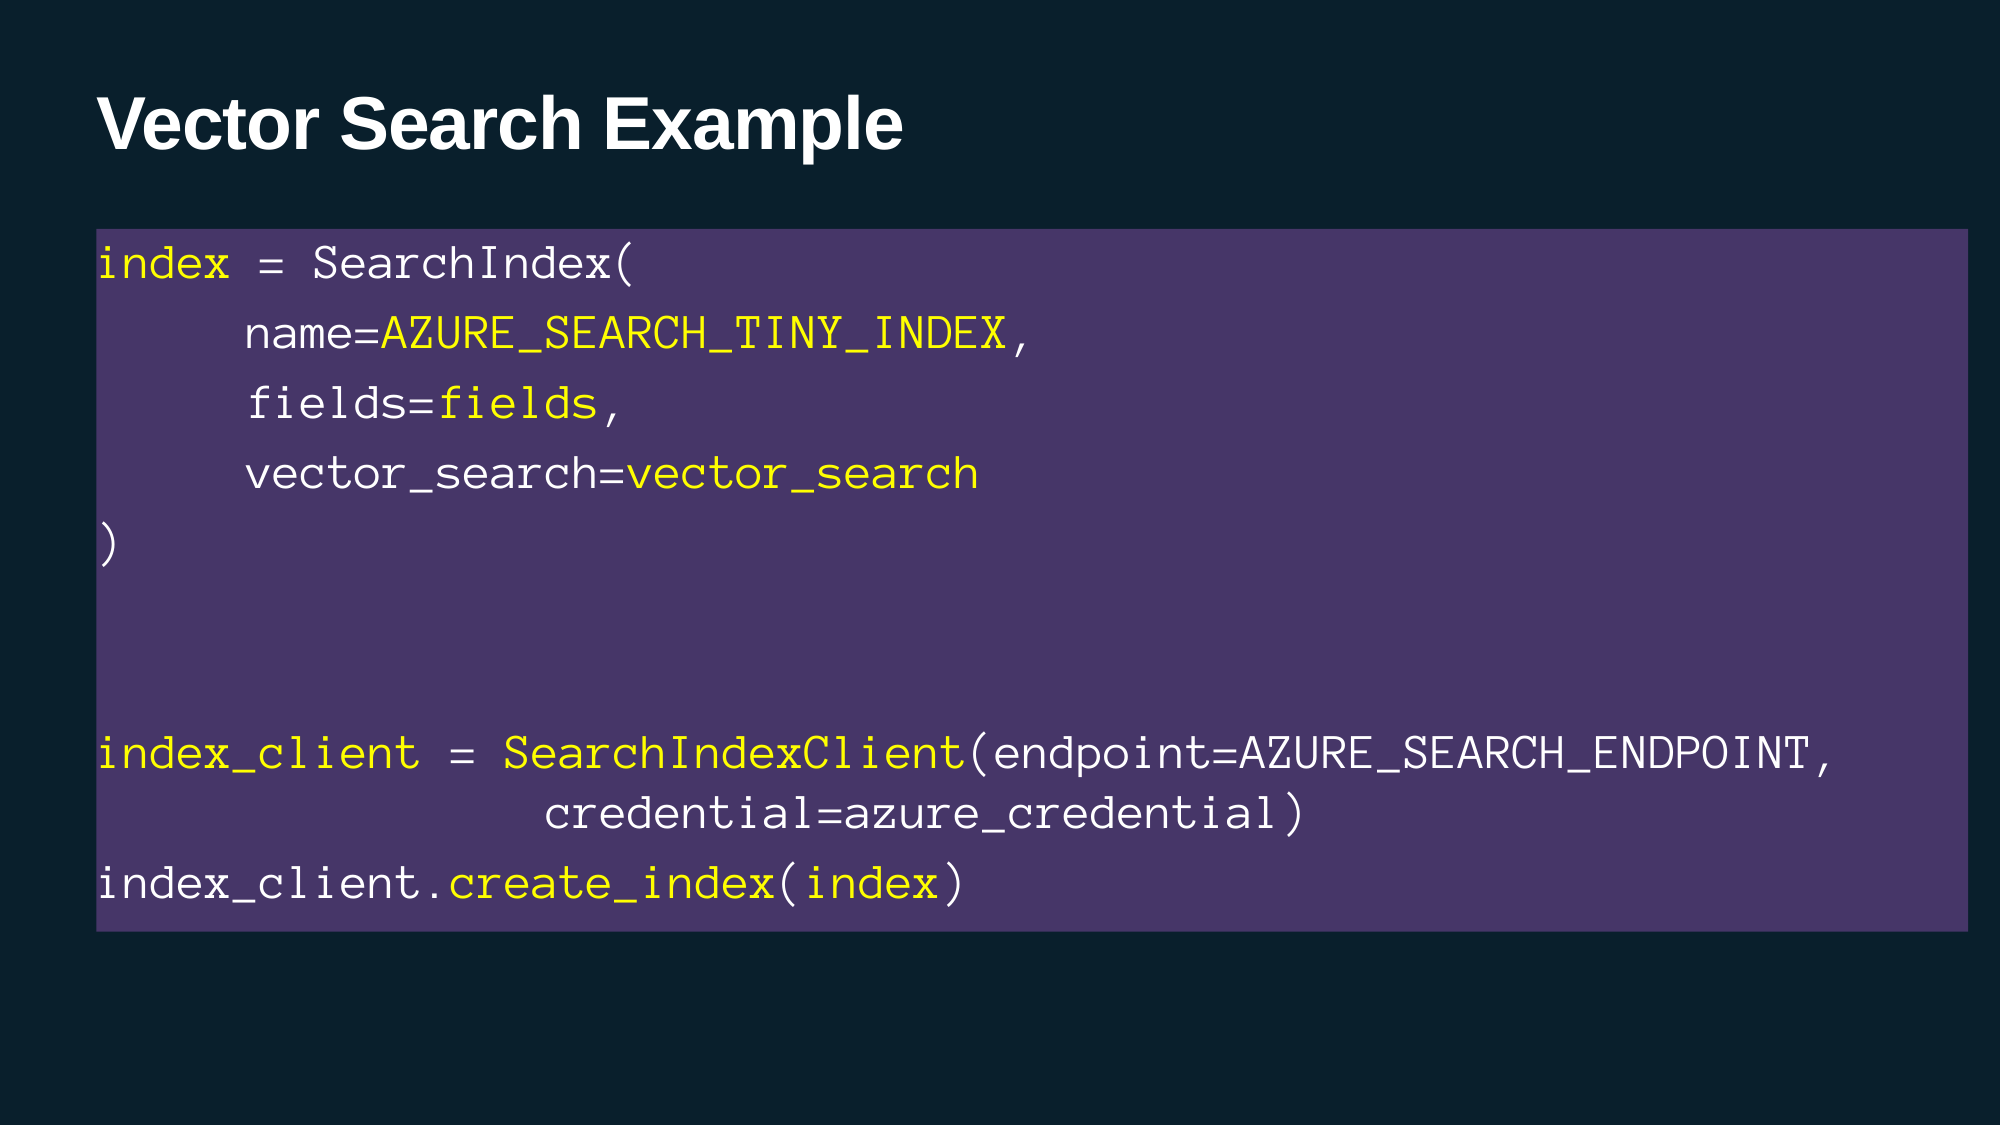

# Vector Search Example
index = SearchIndex(
	name=AZURE_SEARCH_TINY_INDEX,
	fields=fields,
	vector_search=vector_search
)

index_client = SearchIndexClient(endpoint=AZURE_SEARCH_ENDPOINT, 				credential=azure_credential)
index_client.create_index(index)